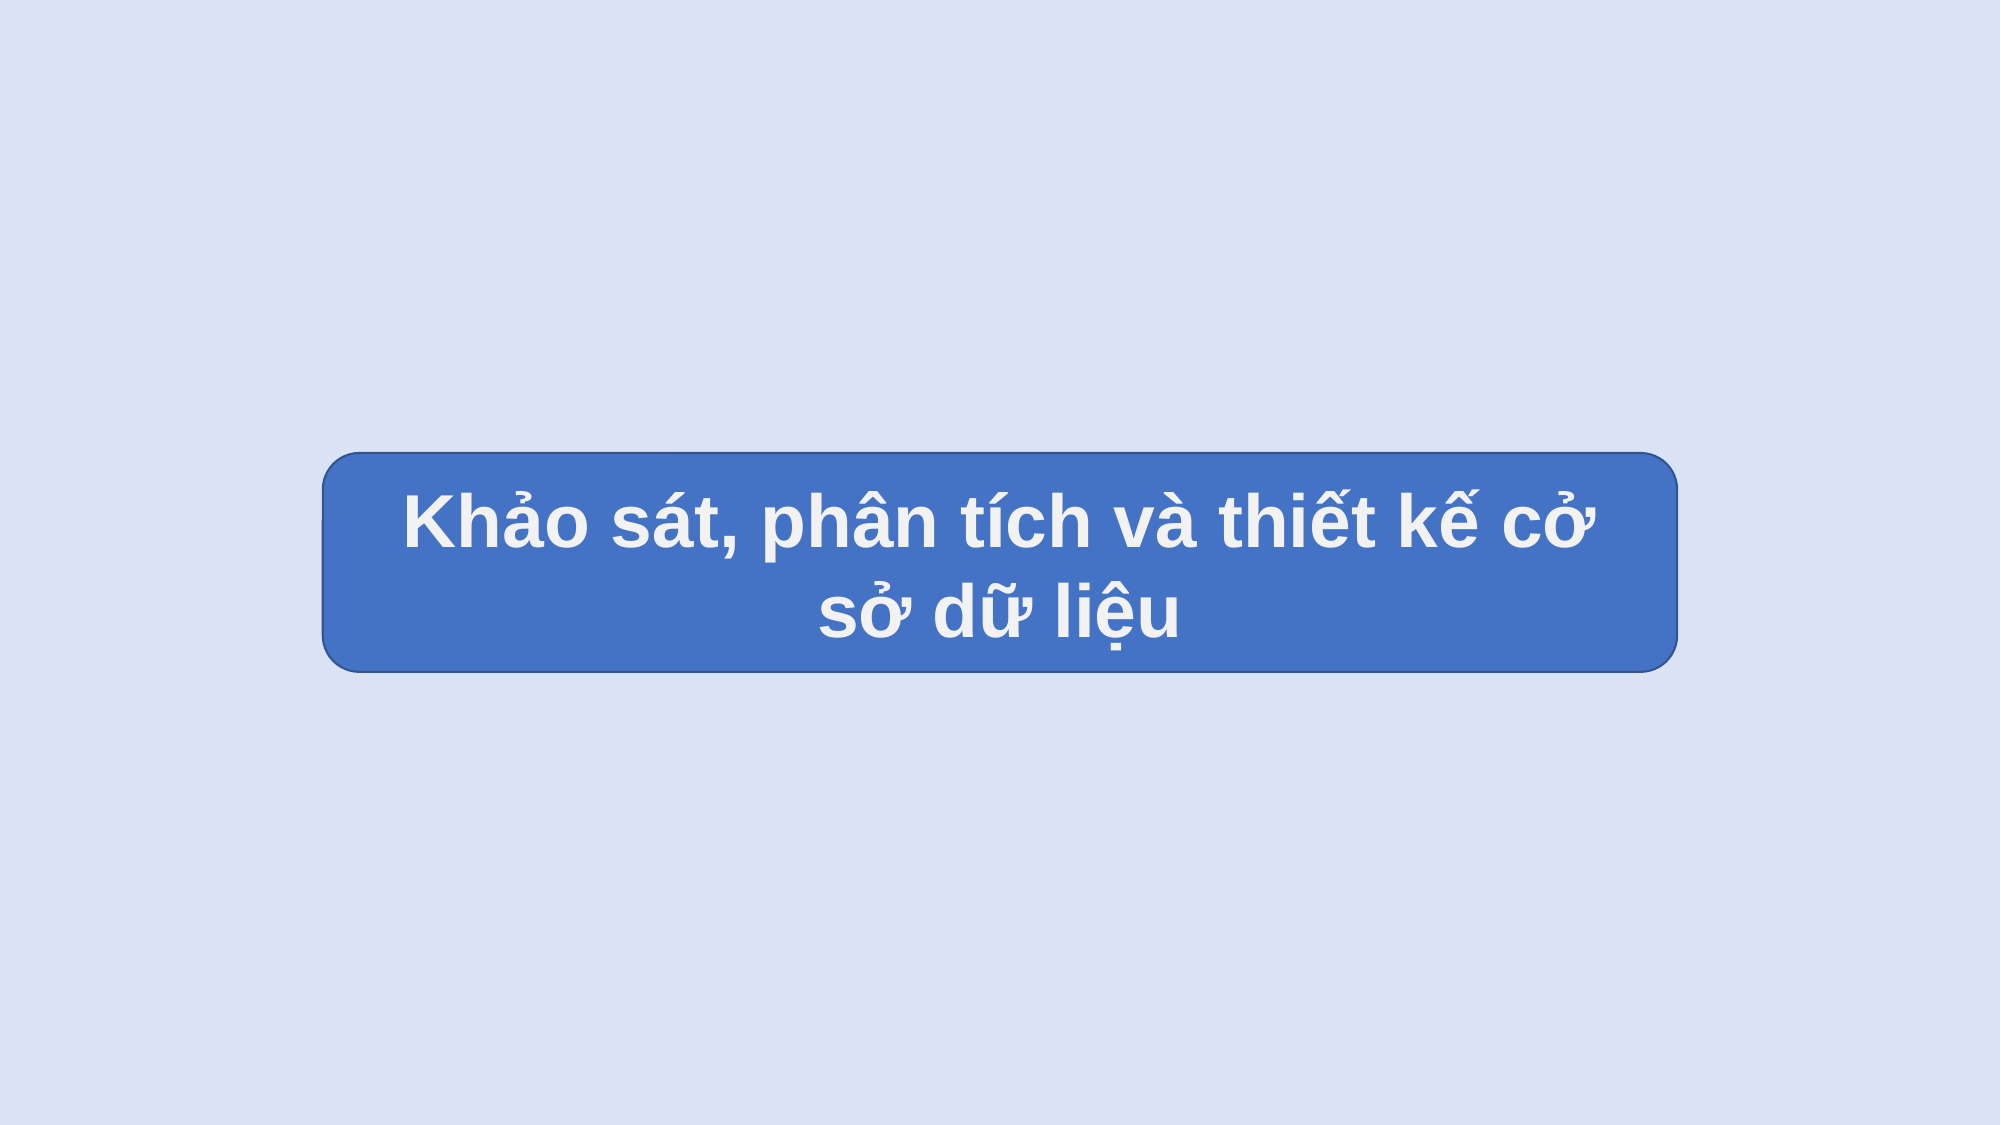

Khảo sát, phân tích và thiết kế cở sở dữ liệu